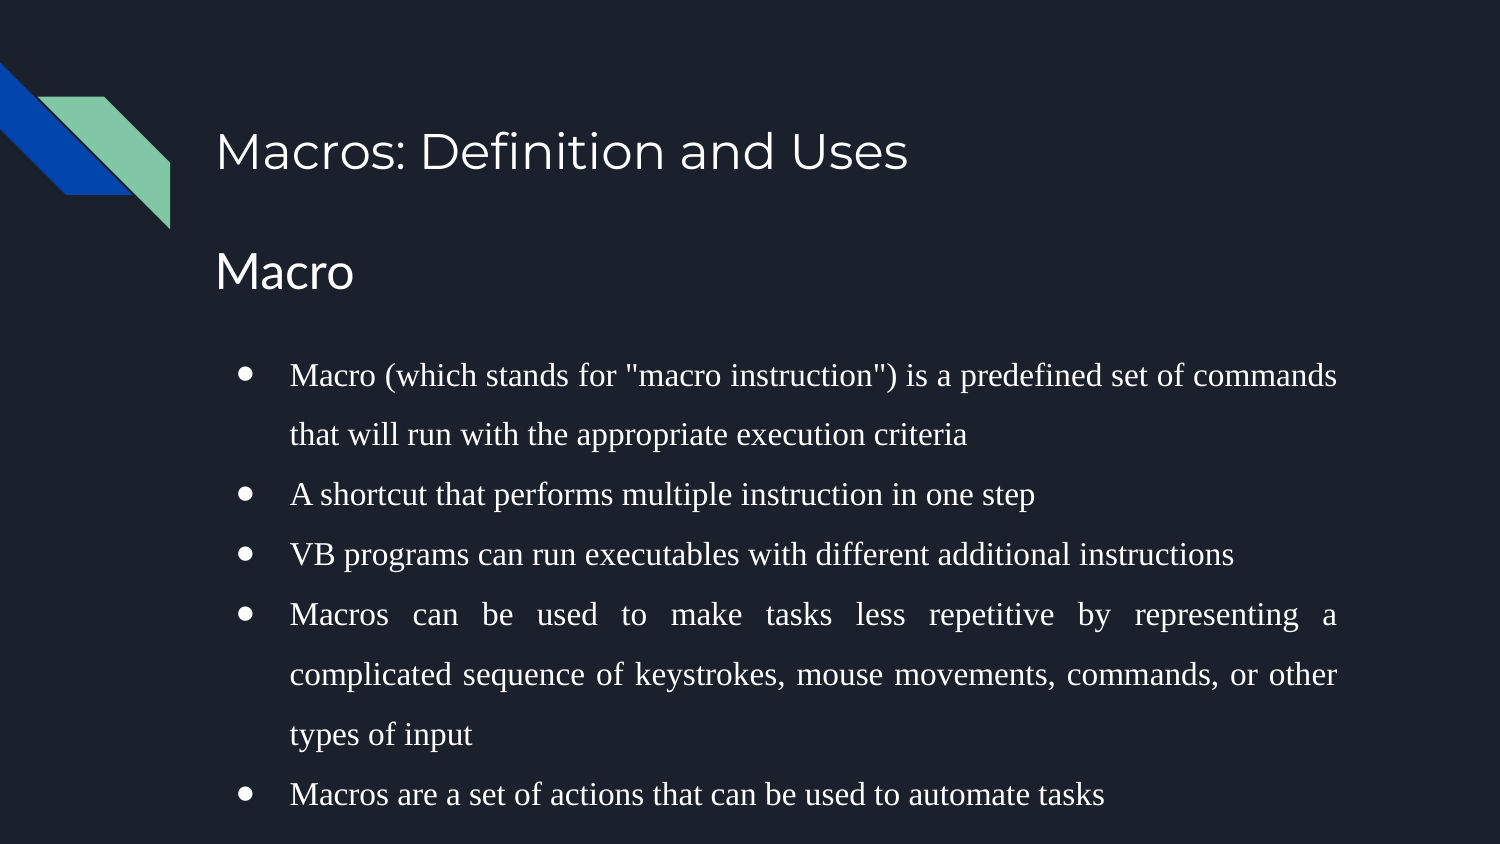

# Macros: Definition and Uses
Macro
Macro (which stands for "macro instruction") is a predefined set of commands that will run with the appropriate execution criteria
A shortcut that performs multiple instruction in one step
VB programs can run executables with different additional instructions
Macros can be used to make tasks less repetitive by representing a complicated sequence of keystrokes, mouse movements, commands, or other types of input
Macros are a set of actions that can be used to automate tasks